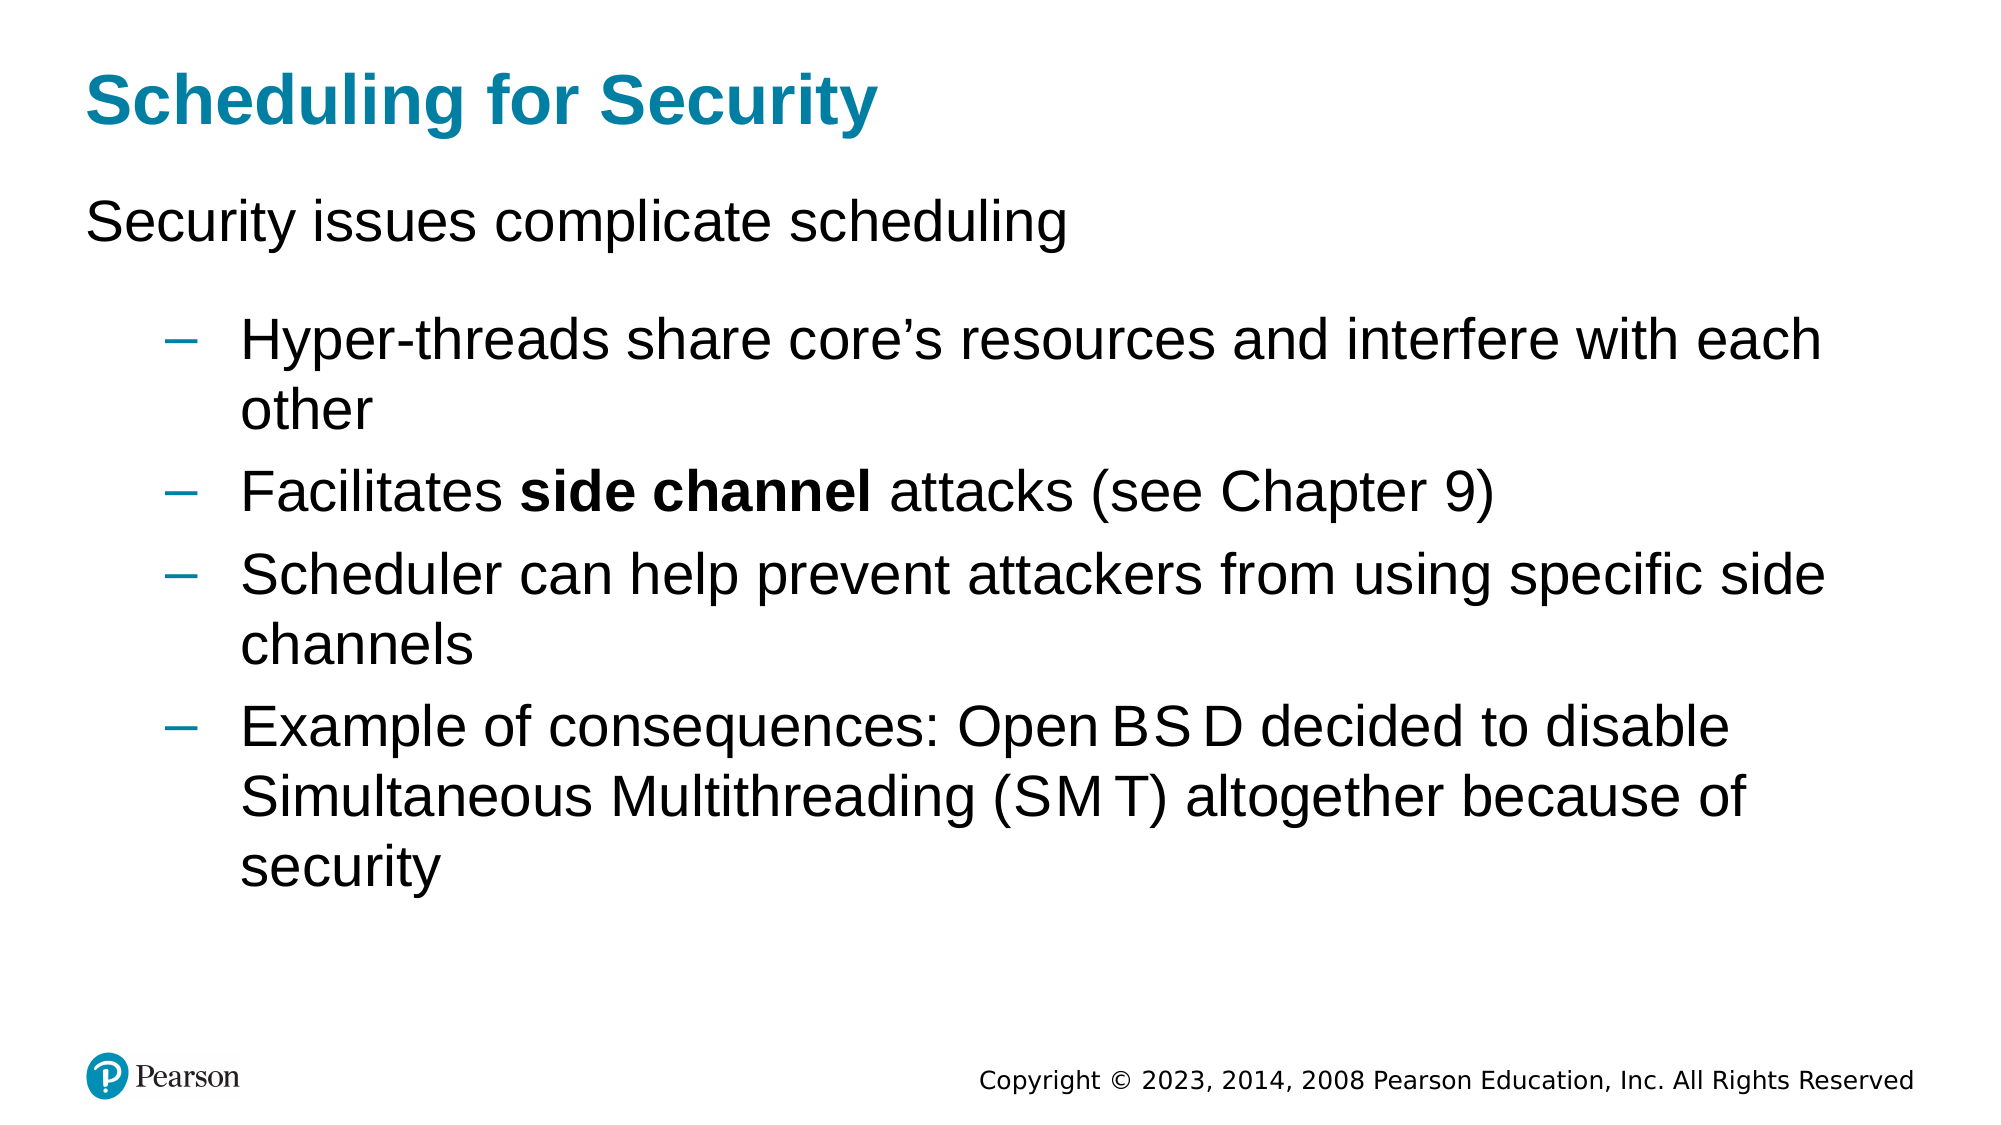

# Scheduling for Security
Security issues complicate scheduling
Hyper-threads share core’s resources and interfere with each other
Facilitates side channel attacks (see Chapter 9)
Scheduler can help prevent attackers from using specific side channels
Example of consequences: Open B S D decided to disable Simultaneous Multithreading (S M T) altogether because of security